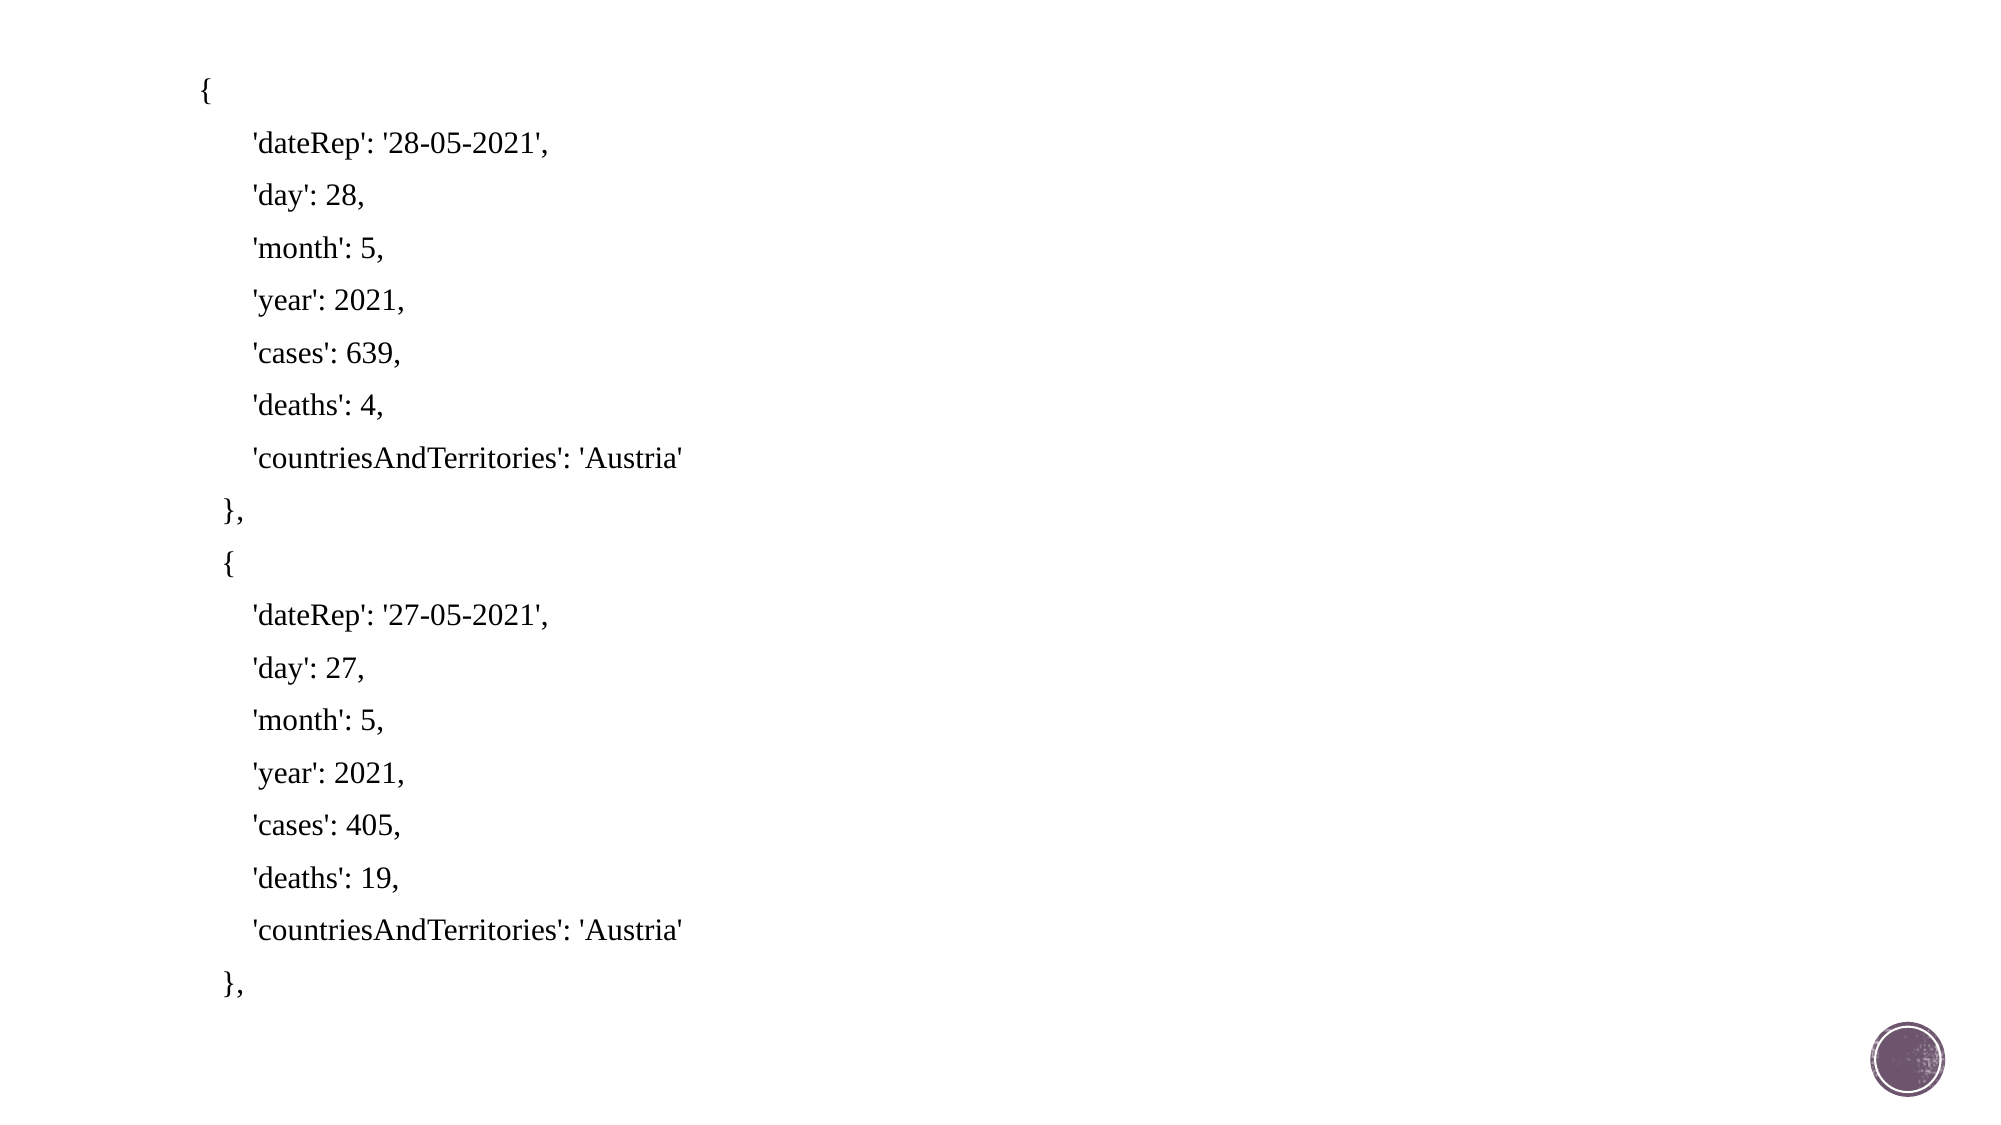

{
        'dateRep': '28-05-2021',
        'day': 28,
        'month': 5,
        'year': 2021,
        'cases': 639,
        'deaths': 4,
        'countriesAndTerritories': 'Austria'
    },
    {
        'dateRep': '27-05-2021',
        'day': 27,
        'month': 5,
        'year': 2021,
        'cases': 405,
        'deaths': 19,
        'countriesAndTerritories': 'Austria'
    },